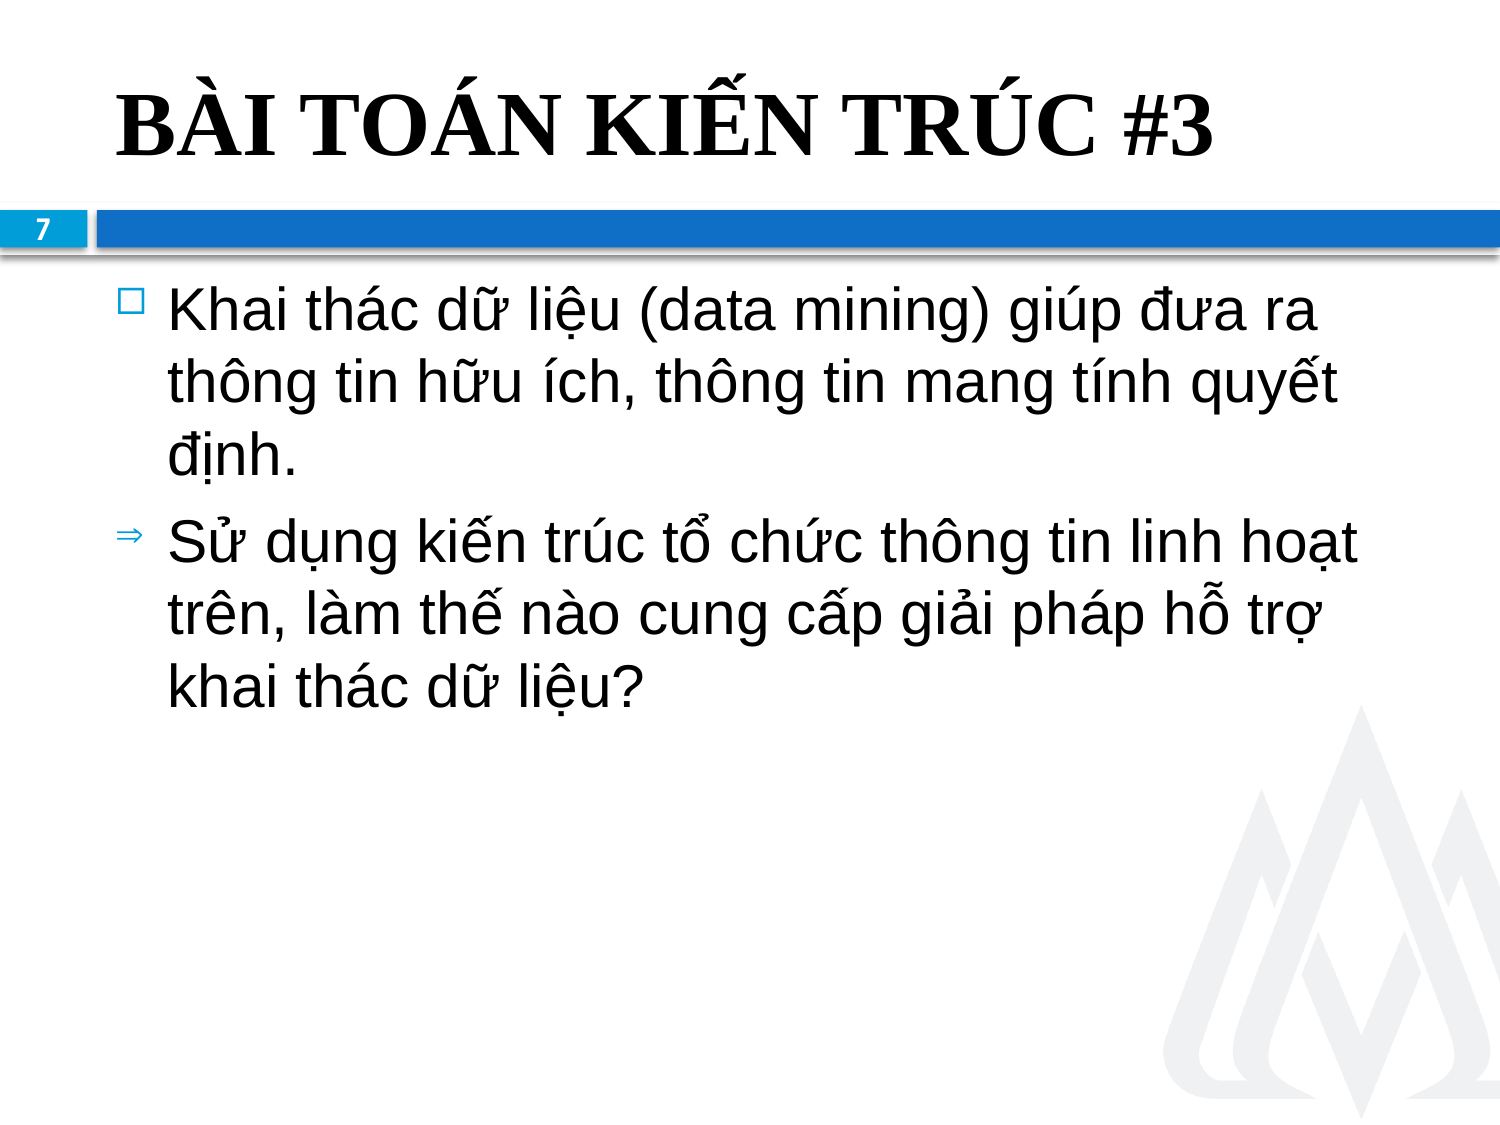

# Bài toán kiến trúc #3
7
Khai thác dữ liệu (data mining) giúp đưa ra thông tin hữu ích, thông tin mang tính quyết định.
Sử dụng kiến trúc tổ chức thông tin linh hoạt trên, làm thế nào cung cấp giải pháp hỗ trợ khai thác dữ liệu?